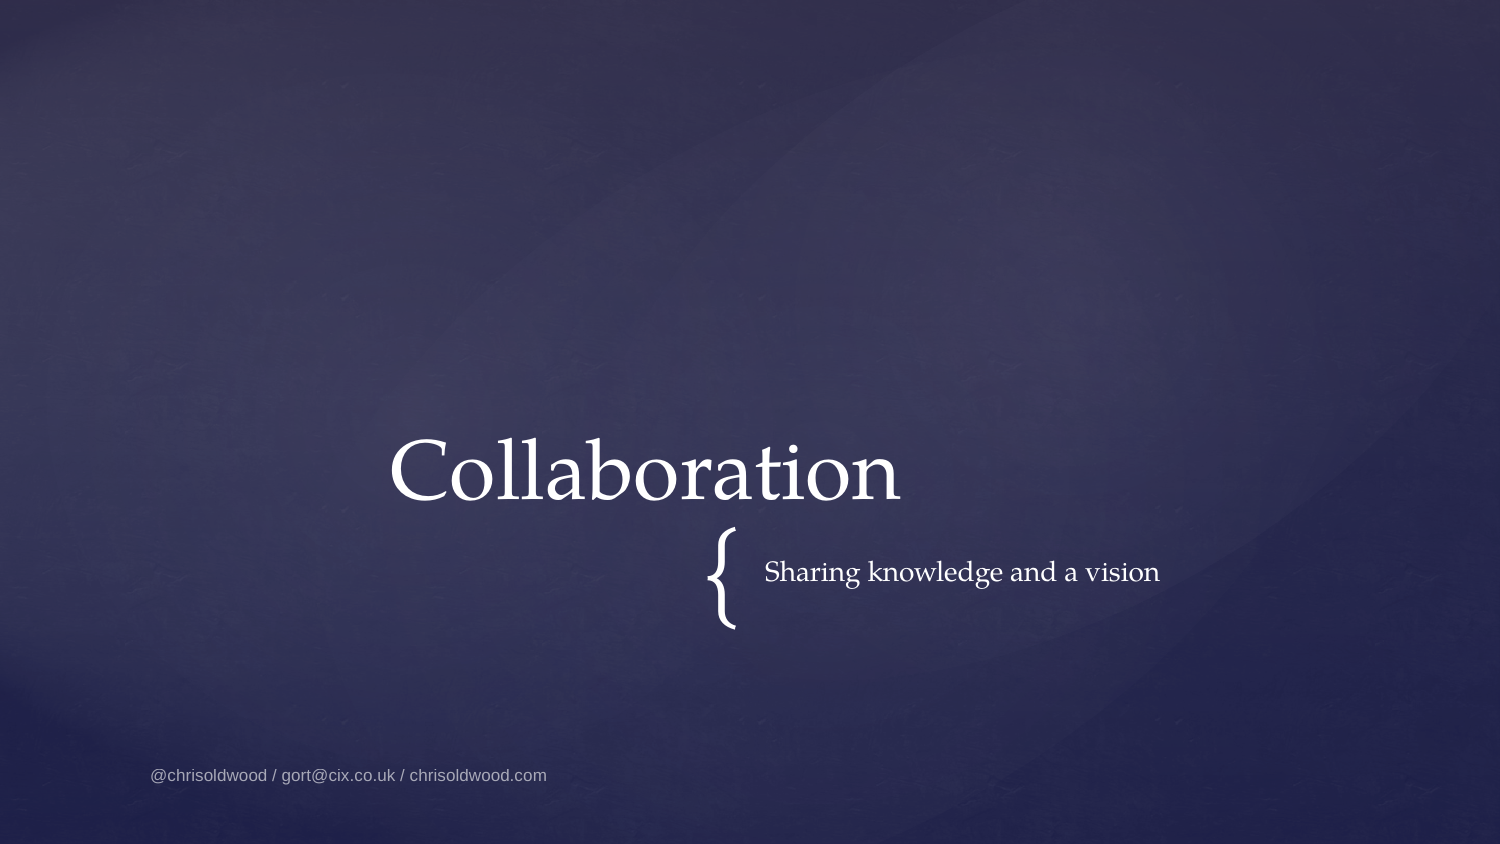

# Collaboration
Sharing knowledge and a vision
@chrisoldwood / gort@cix.co.uk / chrisoldwood.com